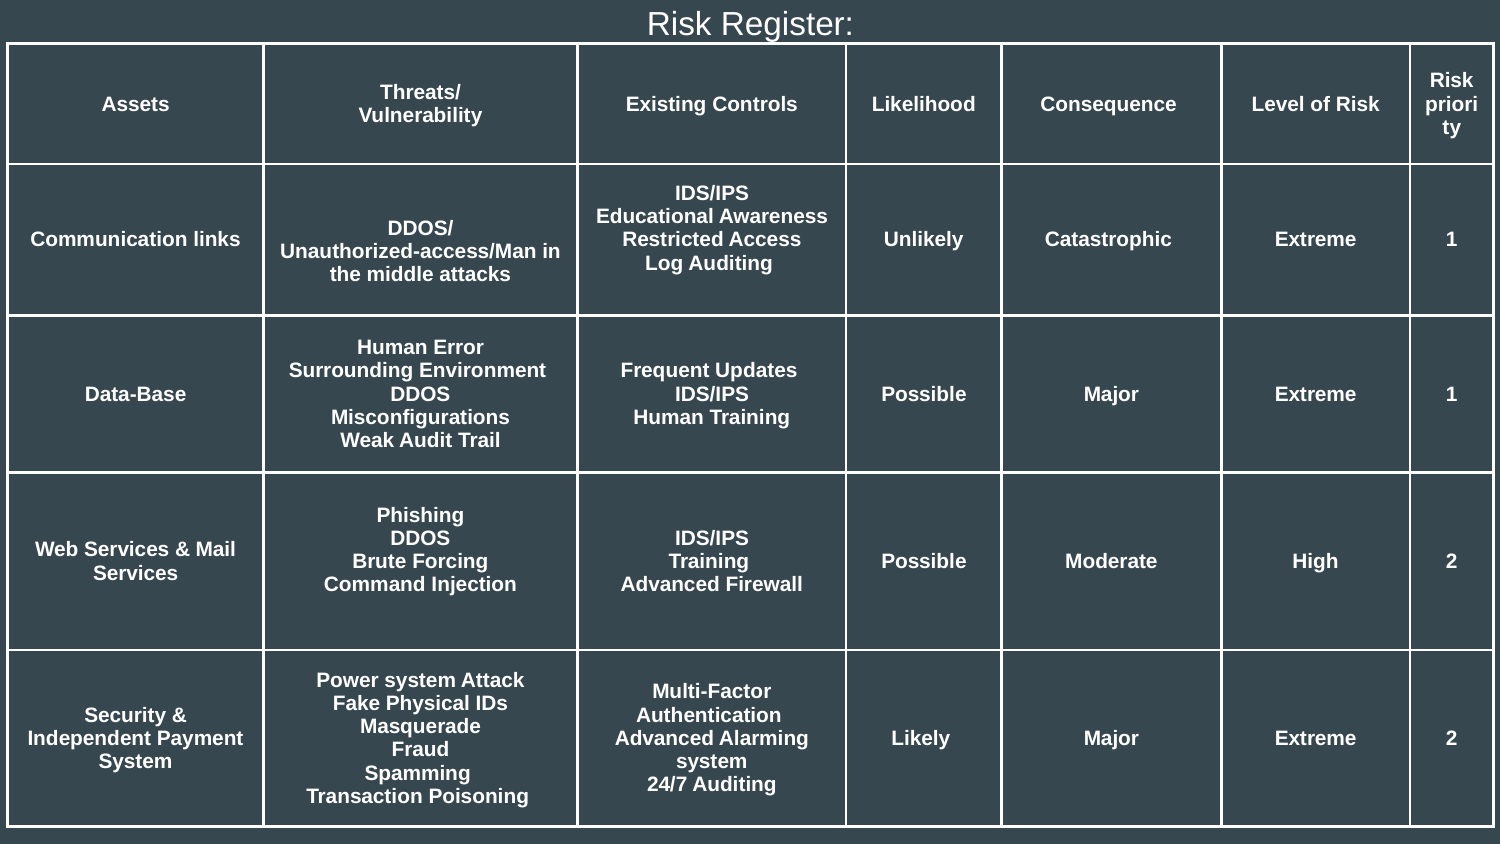

Risk Register:
| Assets | Threats/ Vulnerability | Existing Controls | Likelihood | Consequence | Level of Risk | Risk priority |
| --- | --- | --- | --- | --- | --- | --- |
| Communication links | DDOS/ Unauthorized-access/Man in the middle attacks | IDS/IPS Educational Awareness Restricted Access Log Auditing | Unlikely | Catastrophic | Extreme | 1 |
| Data-Base | Human Error Surrounding Environment DDOS Misconfigurations Weak Audit Trail | Frequent Updates IDS/IPS Human Training | Possible | Major | Extreme | 1 |
| Web Services & Mail Services | Phishing DDOS Brute Forcing Command Injection | IDS/IPS Training Advanced Firewall | Possible | Moderate | High | 2 |
| Security & Independent Payment System | Power system Attack Fake Physical IDs Masquerade Fraud Spamming Transaction Poisoning | Multi-Factor Authentication Advanced Alarming system 24/7 Auditing | Likely | Major | Extreme | 2 |